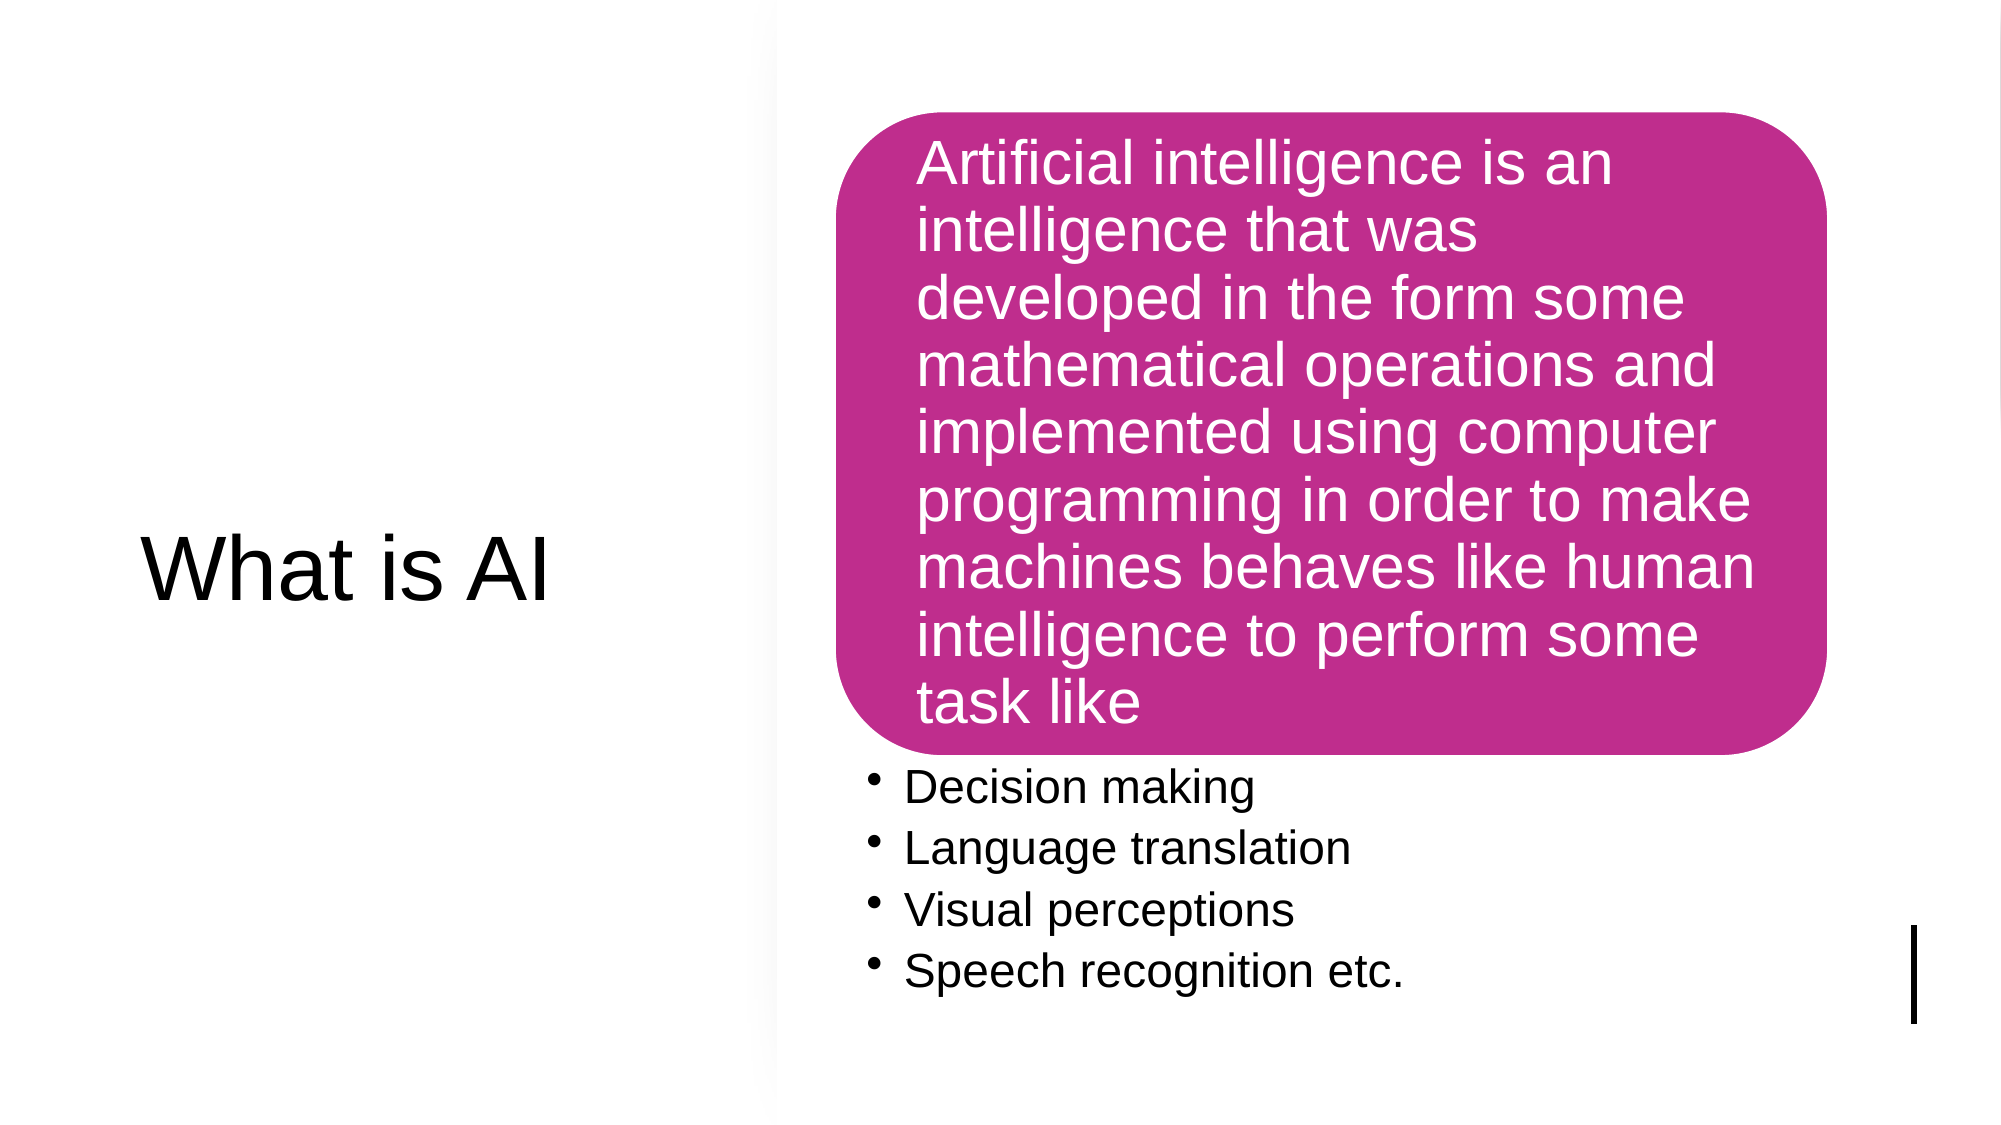

Artificial intelligence is an intelligence that was developed in the form some mathematical operations and implemented using computer programming in order to make machines behaves like human intelligence to perform some task like
Decision making
Language translation
Visual perceptions
Speech recognition etc.
# What is AI